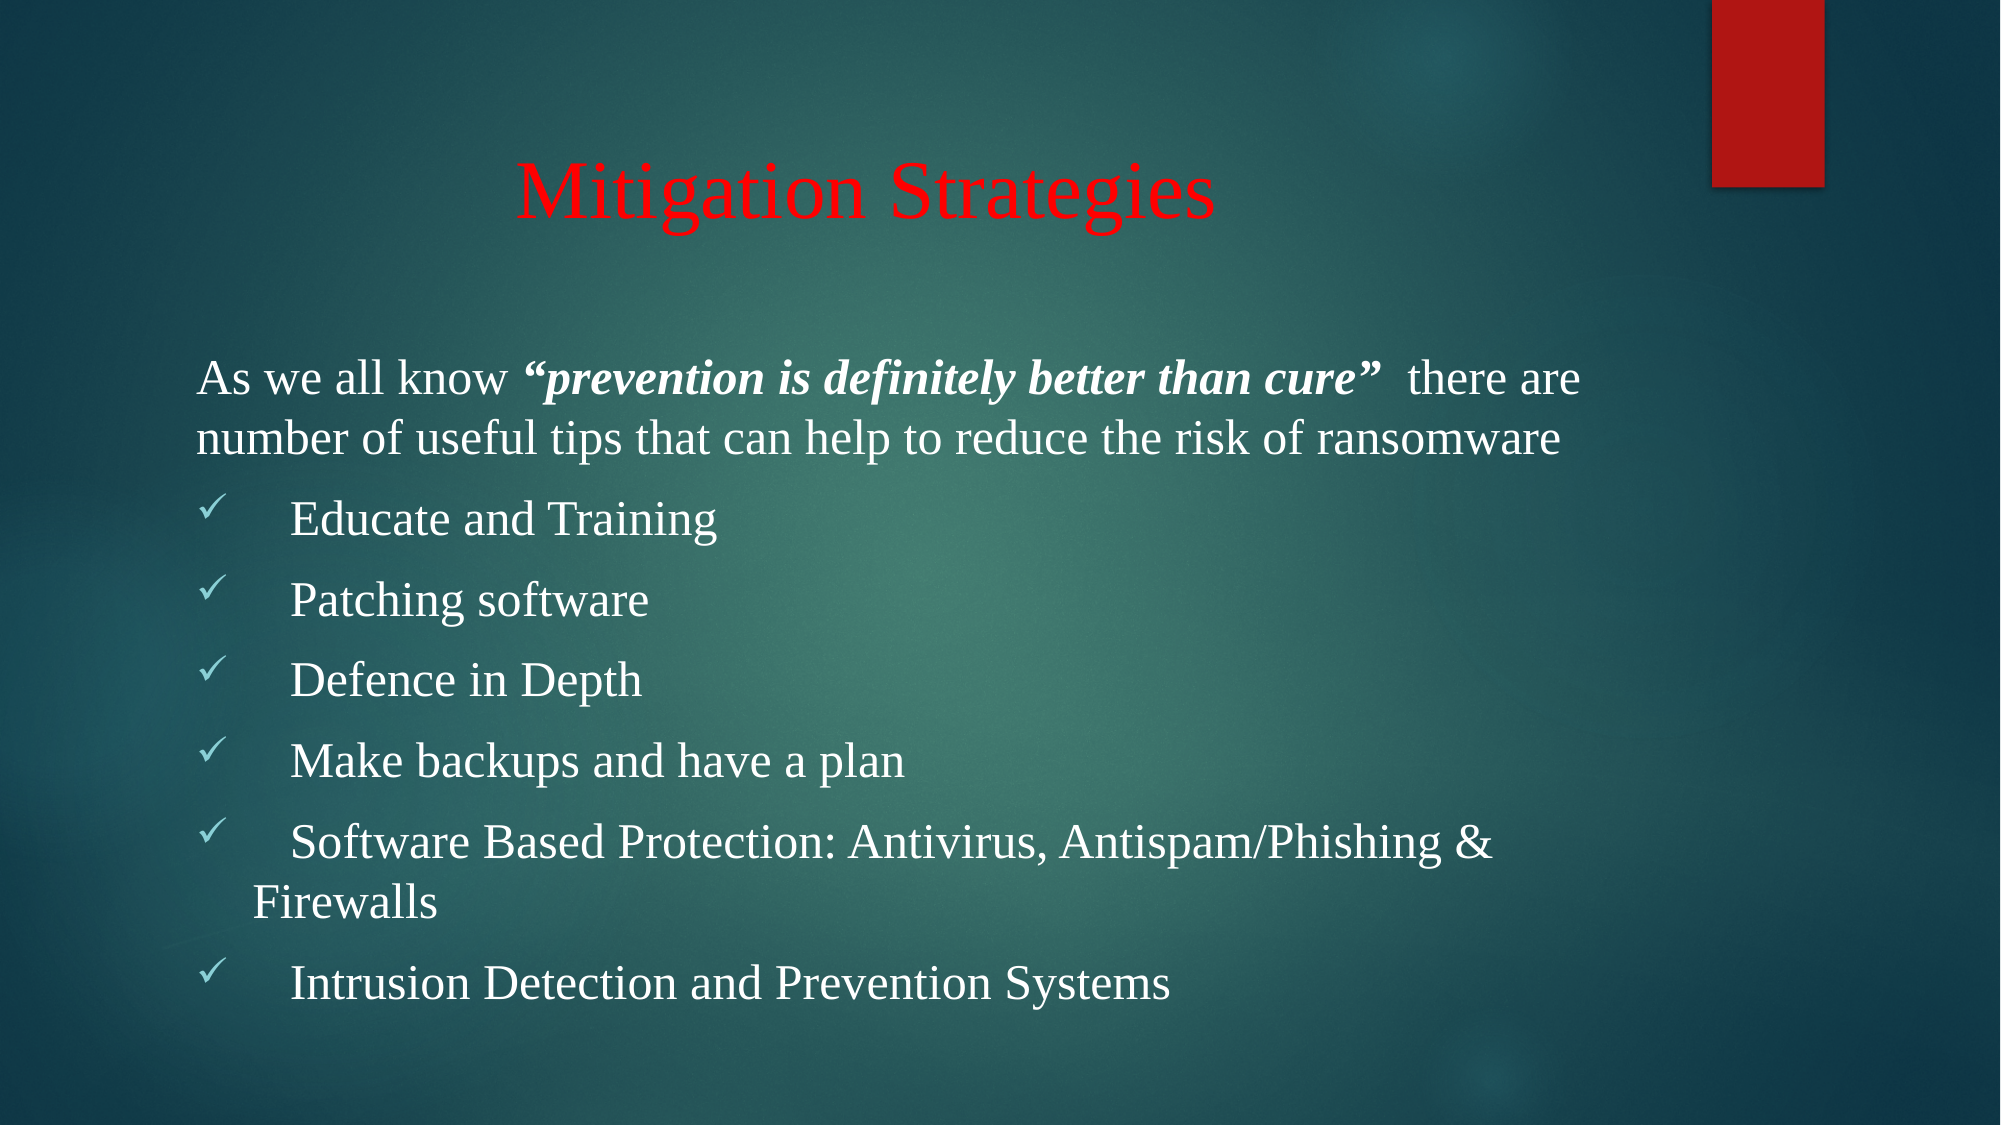

# Mitigation Strategies
As we all know “prevention is definitely better than cure”  there are number of useful tips that can help to reduce the risk of ransomware
   Educate and Training
   Patching software
   Defence in Depth
   Make backups and have a plan
   Software Based Protection: Antivirus, Antispam/Phishing & Firewalls
   Intrusion Detection and Prevention Systems